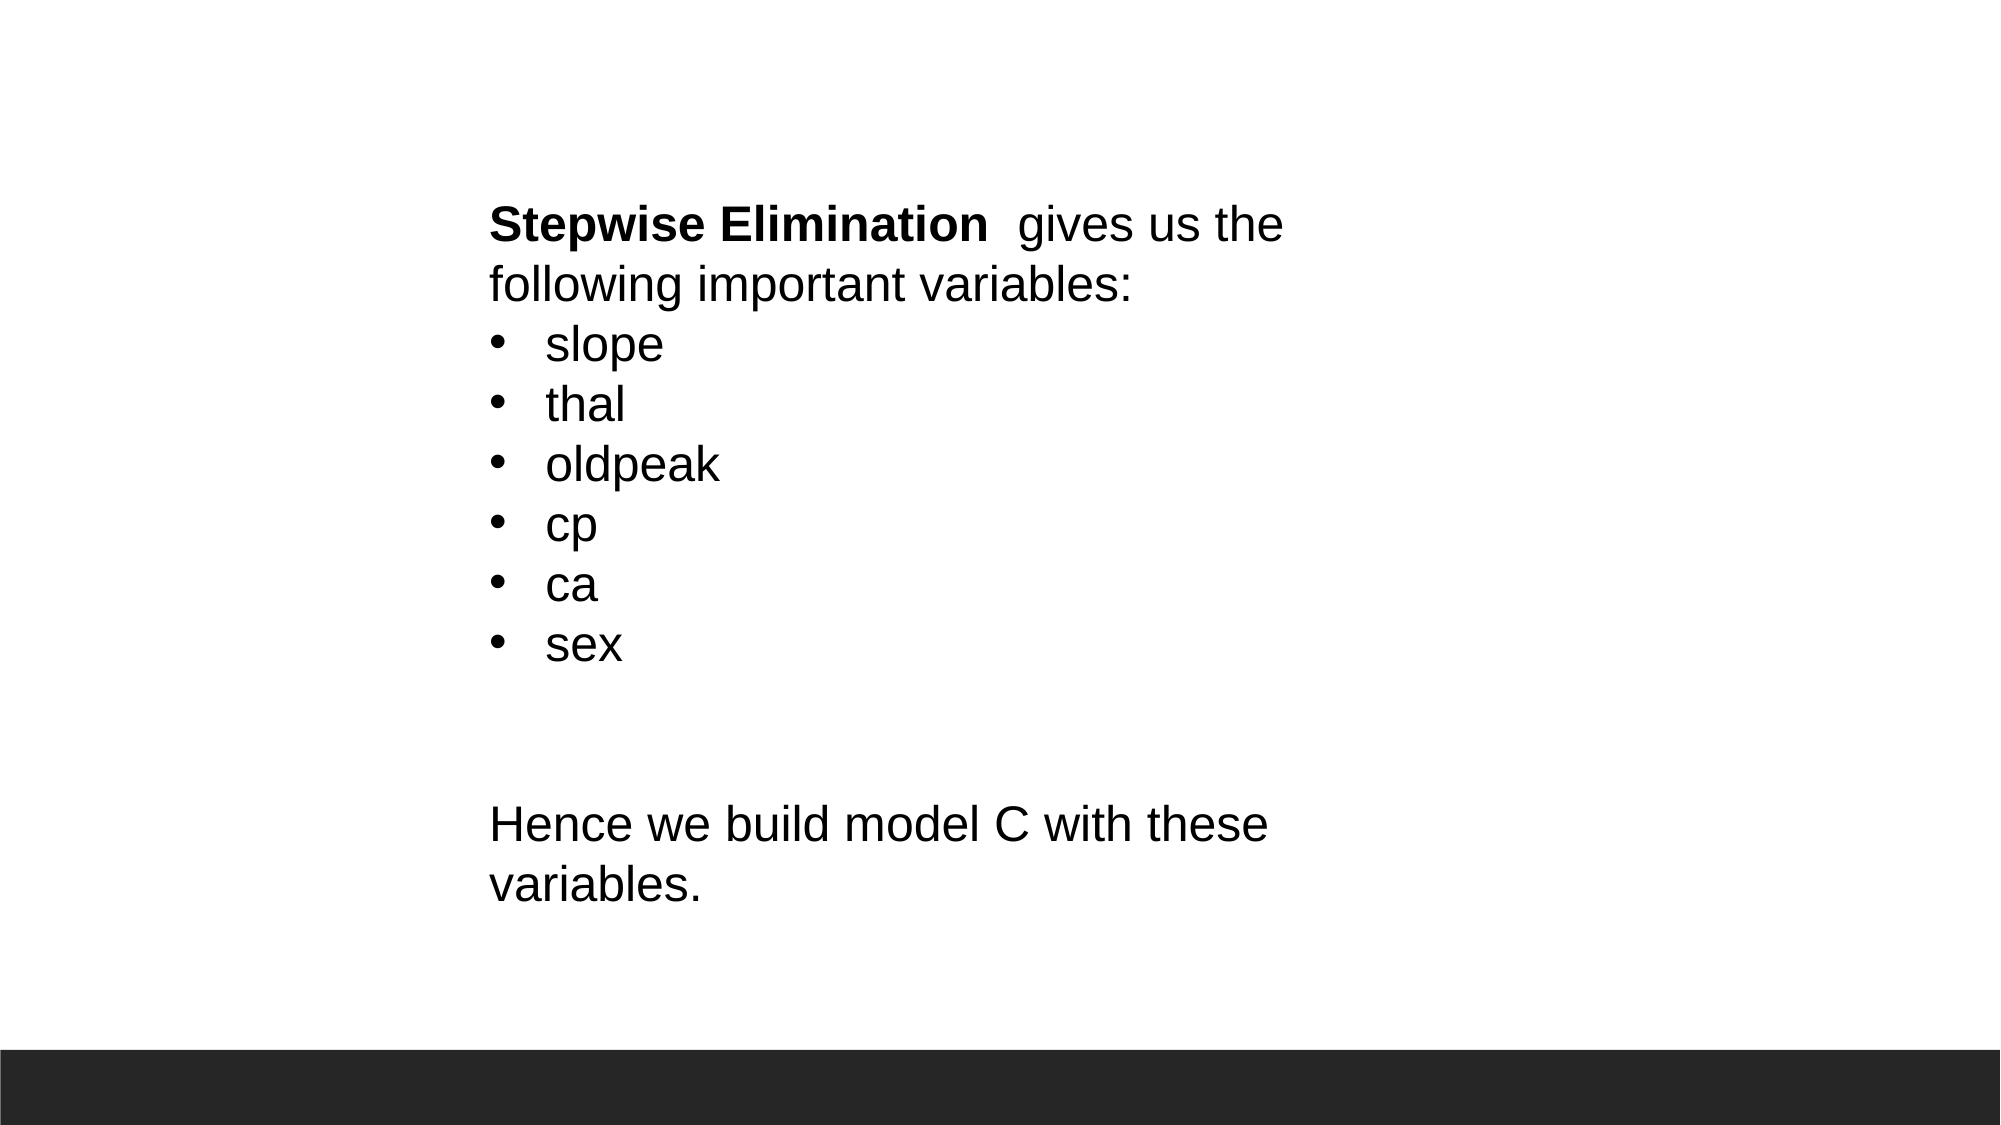

Stepwise Elimination  gives us the following important variables:
slope
thal
oldpeak
cp
ca
sex

Hence we build model C with these variables.